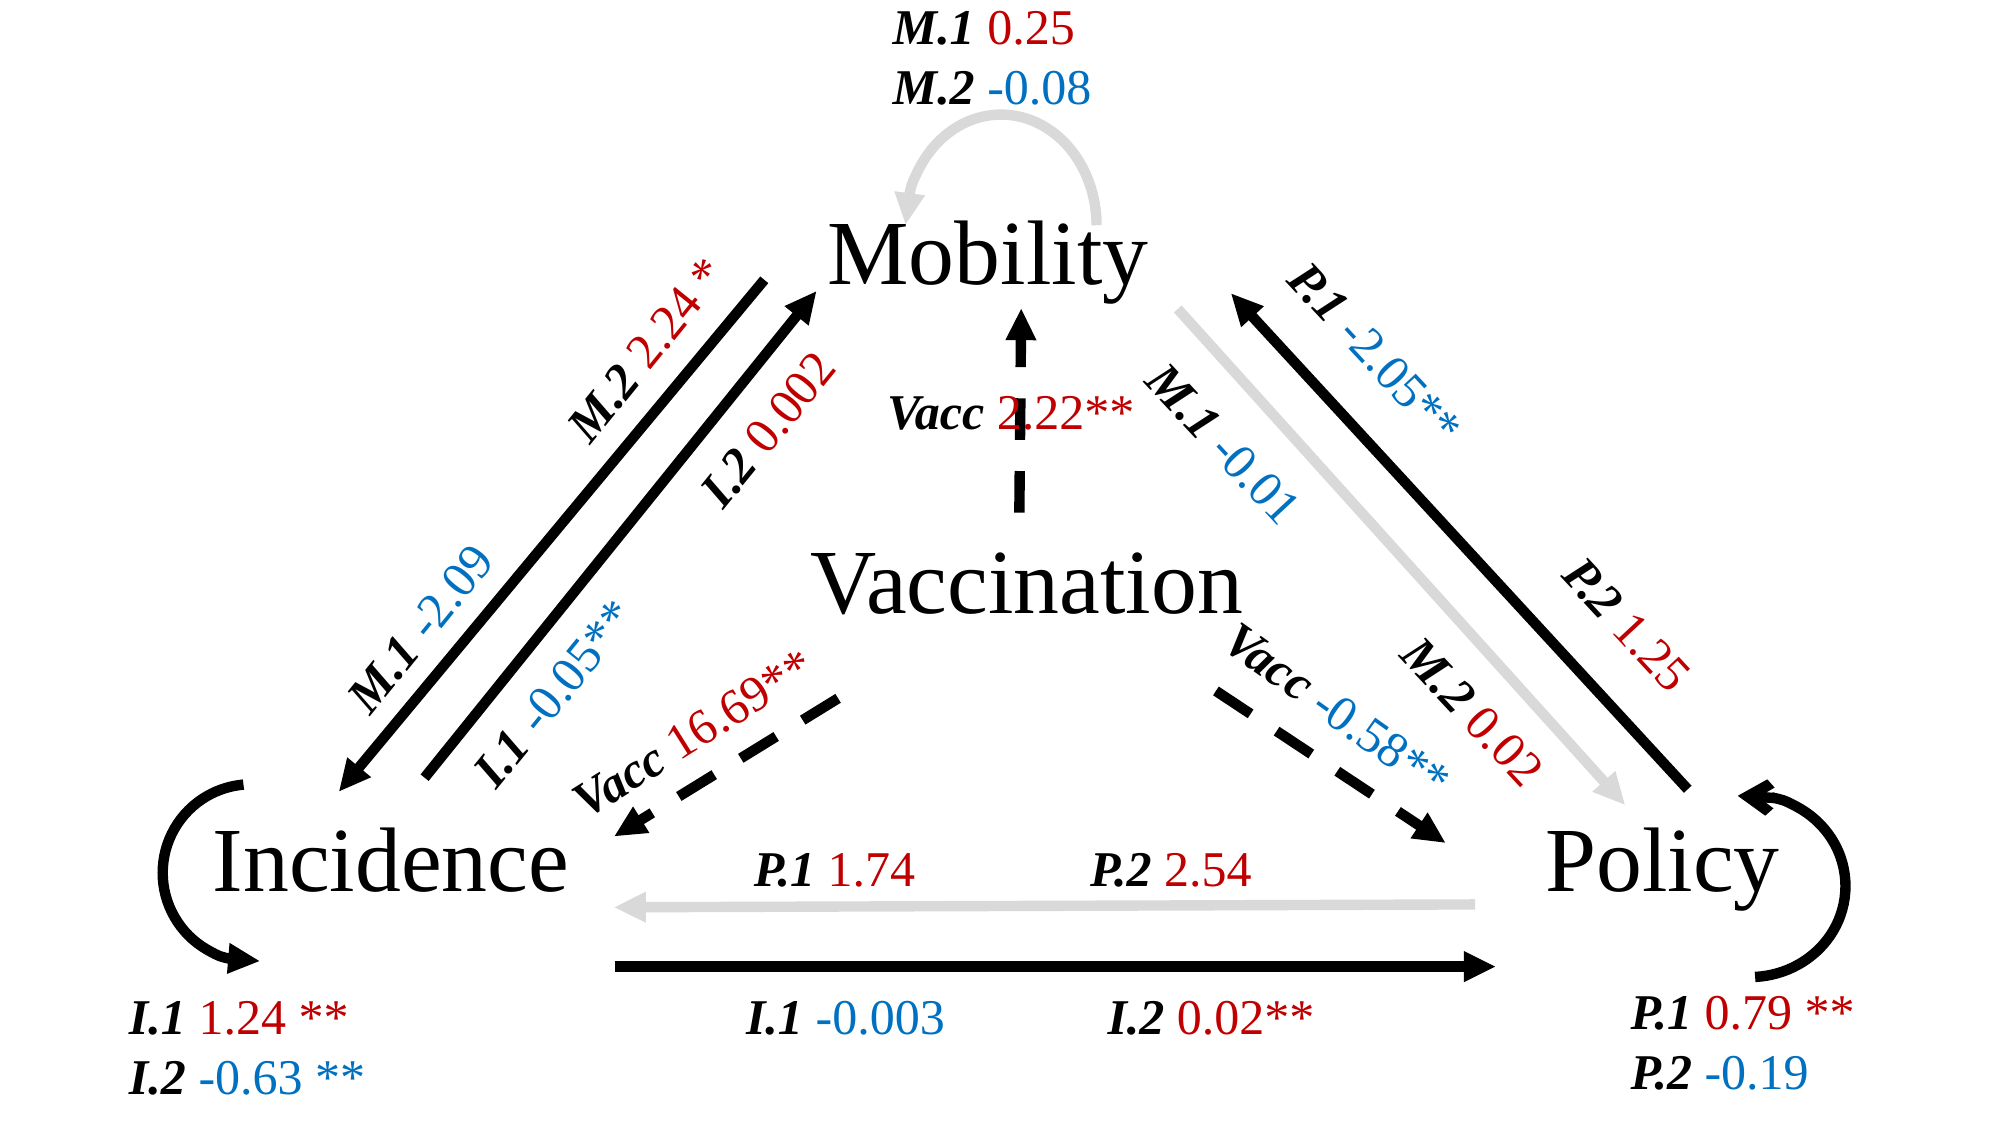

M.1 0.25
M.2 -0.08

Mobility
Vacc 2.22**
M.1 -2.09            M.2 2.24 *
P.1 -2.05**              P.2 1.25
Vaccination
I.1 -0.05**           I.2 0.002
M.1 -0.01              M.2 0.02
Vacc 16.69**
Vacc -0.58**

Incidence
Policy

P.1 1.74              P.2 2.54
P.1 0.79 **
P.2 -0.19
I.1 1.24 **
I.2 -0.63 **
I.1 -0.003             I.2 0.02**